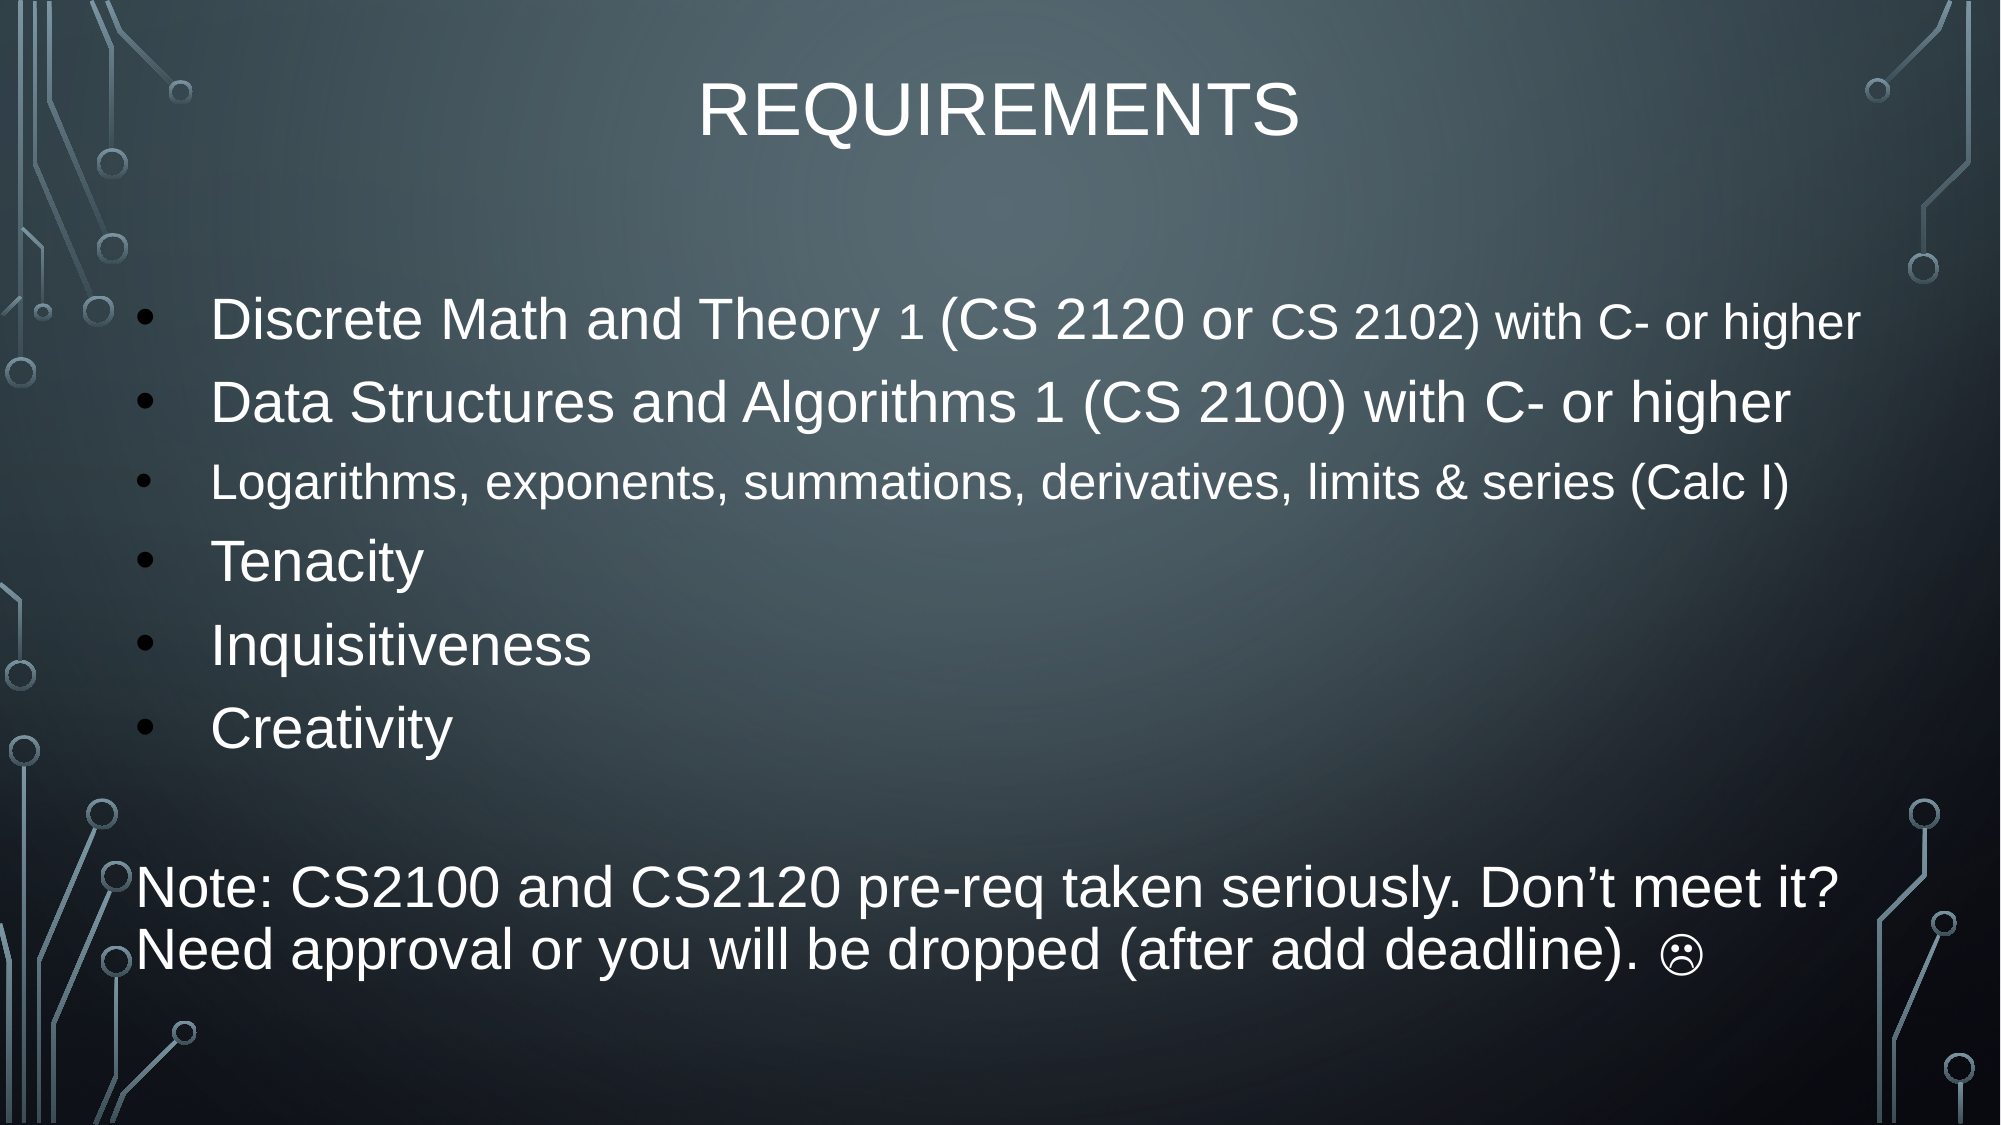

# Requirements
Discrete Math and Theory 1 (CS 2120 or CS 2102) with C- or higher
Data Structures and Algorithms 1 (CS 2100) with C- or higher
Logarithms, exponents, summations, derivatives, limits & series (Calc I)
Tenacity
Inquisitiveness
Creativity

Note: CS2100 and CS2120 pre-req taken seriously. Don’t meet it?  Need approval or you will be dropped (after add deadline). ☹